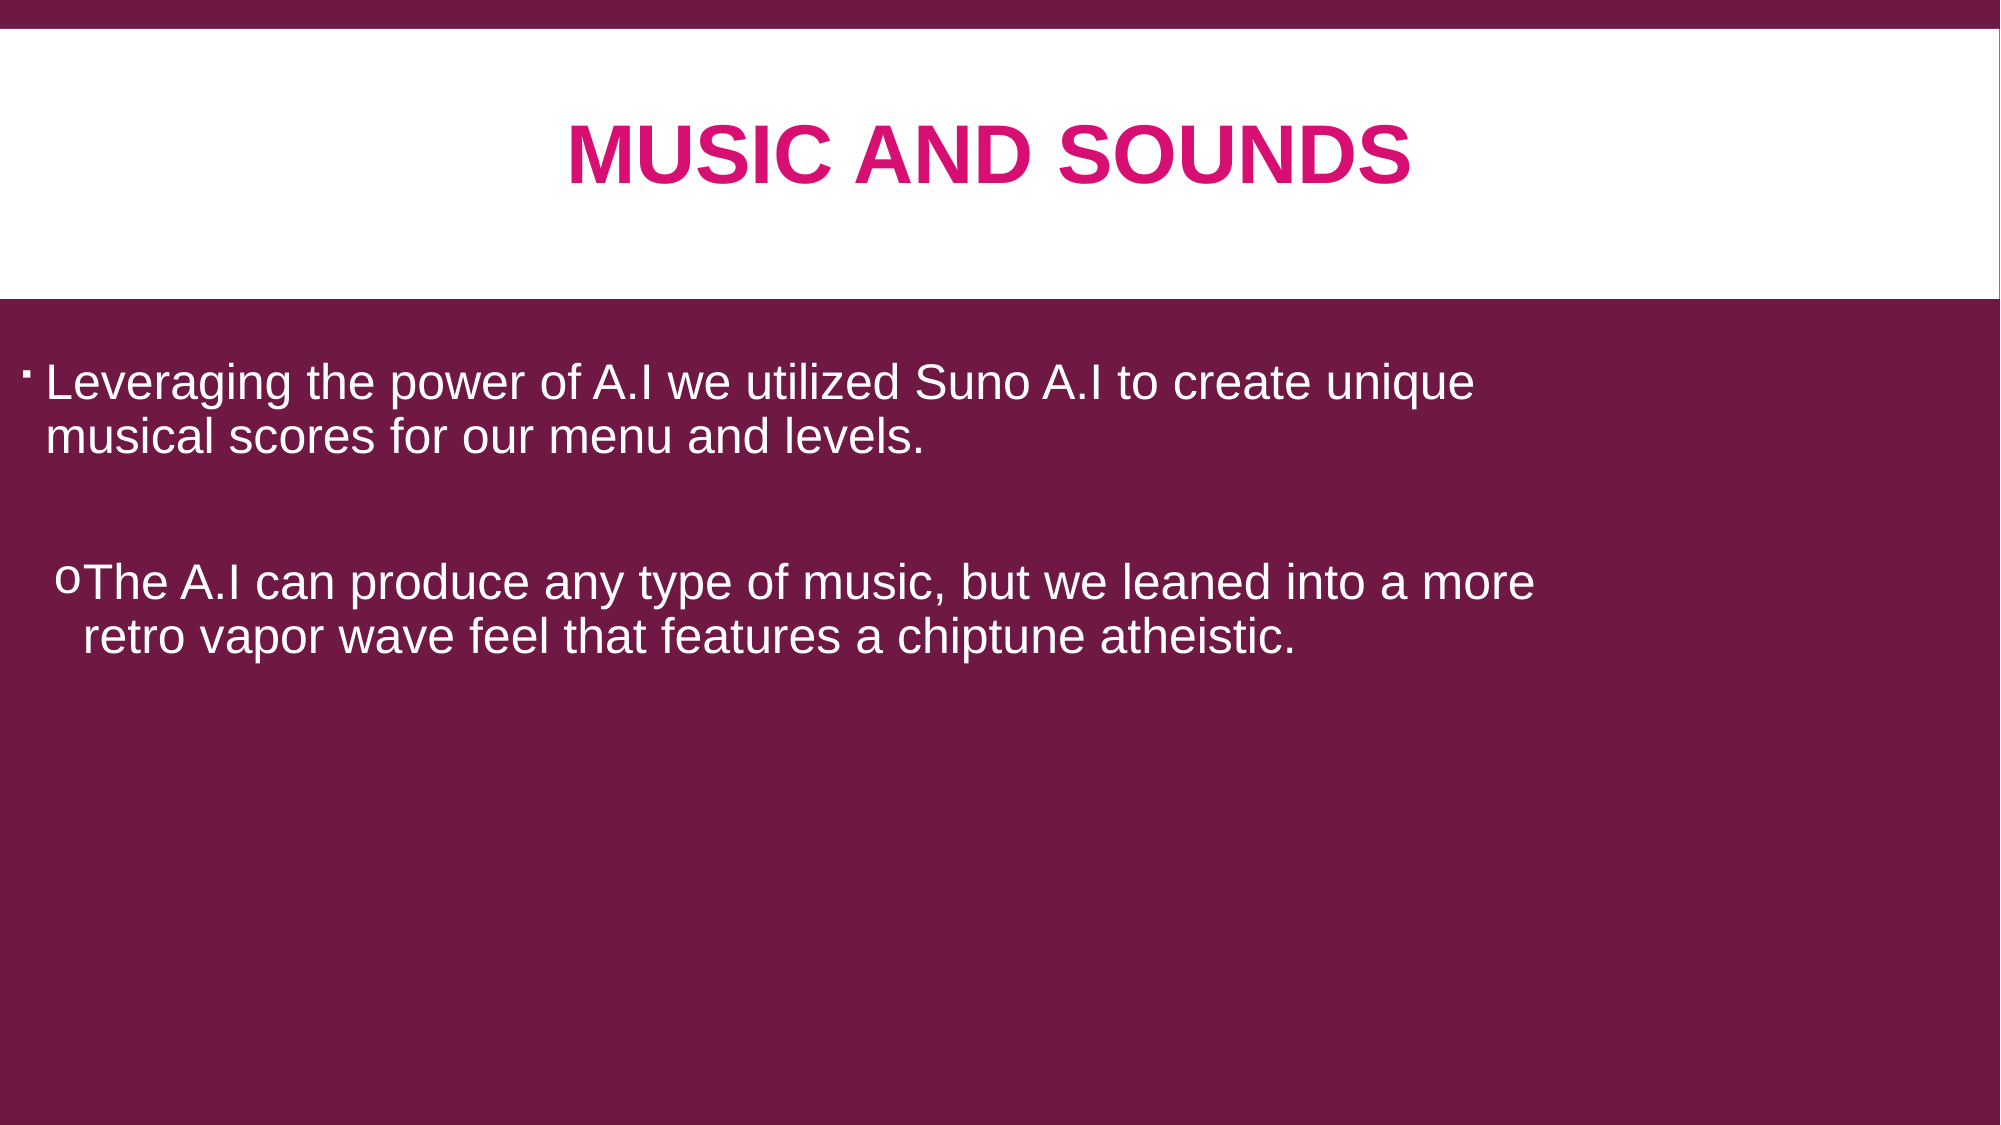

# Music and Sounds
Leveraging the power of A.I we utilized Suno A.I to create unique musical scores for our menu and levels.

The A.I can produce any type of music, but we leaned into a more retro vapor wave feel that features a chiptune atheistic.